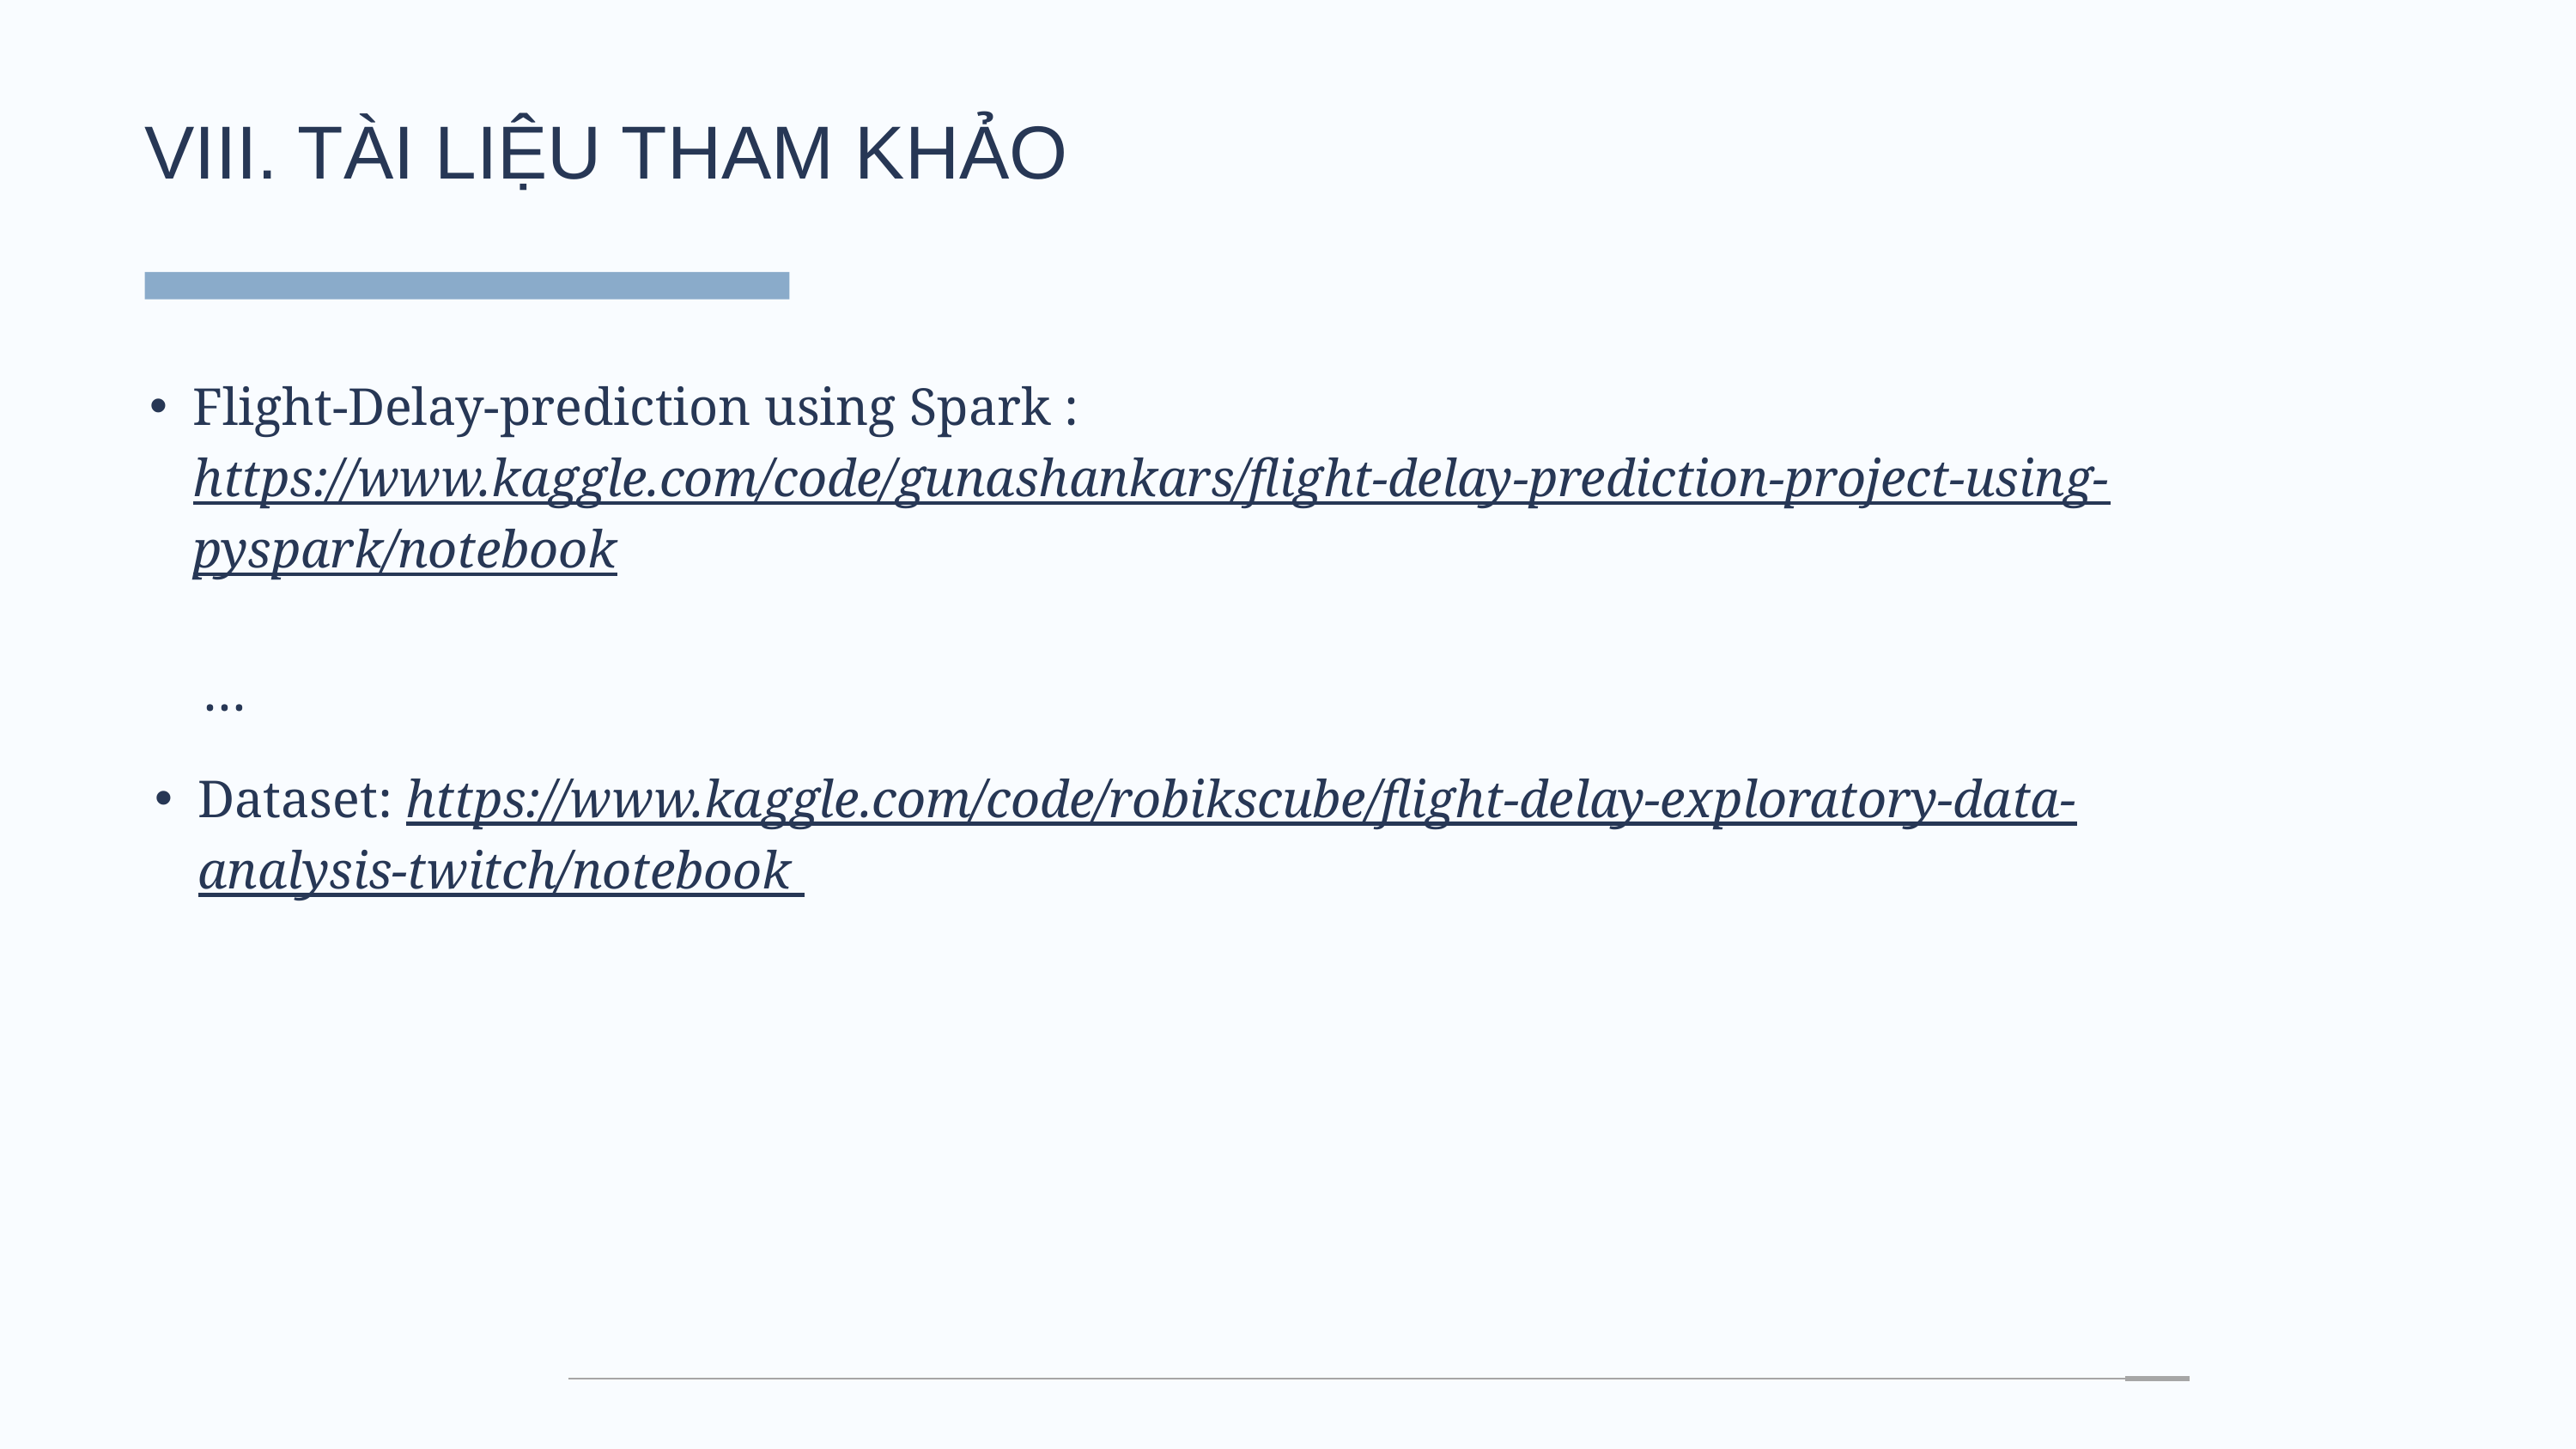

VIII. TÀI LIỆU THAM KHẢO

Flight-Delay-prediction using Spark : https://www.kaggle.com/code/gunashankars/flight-delay-prediction-project-using-pyspark/notebook

    …

Dataset: https://www.kaggle.com/code/robikscube/flight-delay-exploratory-data-analysis-twitch/notebook